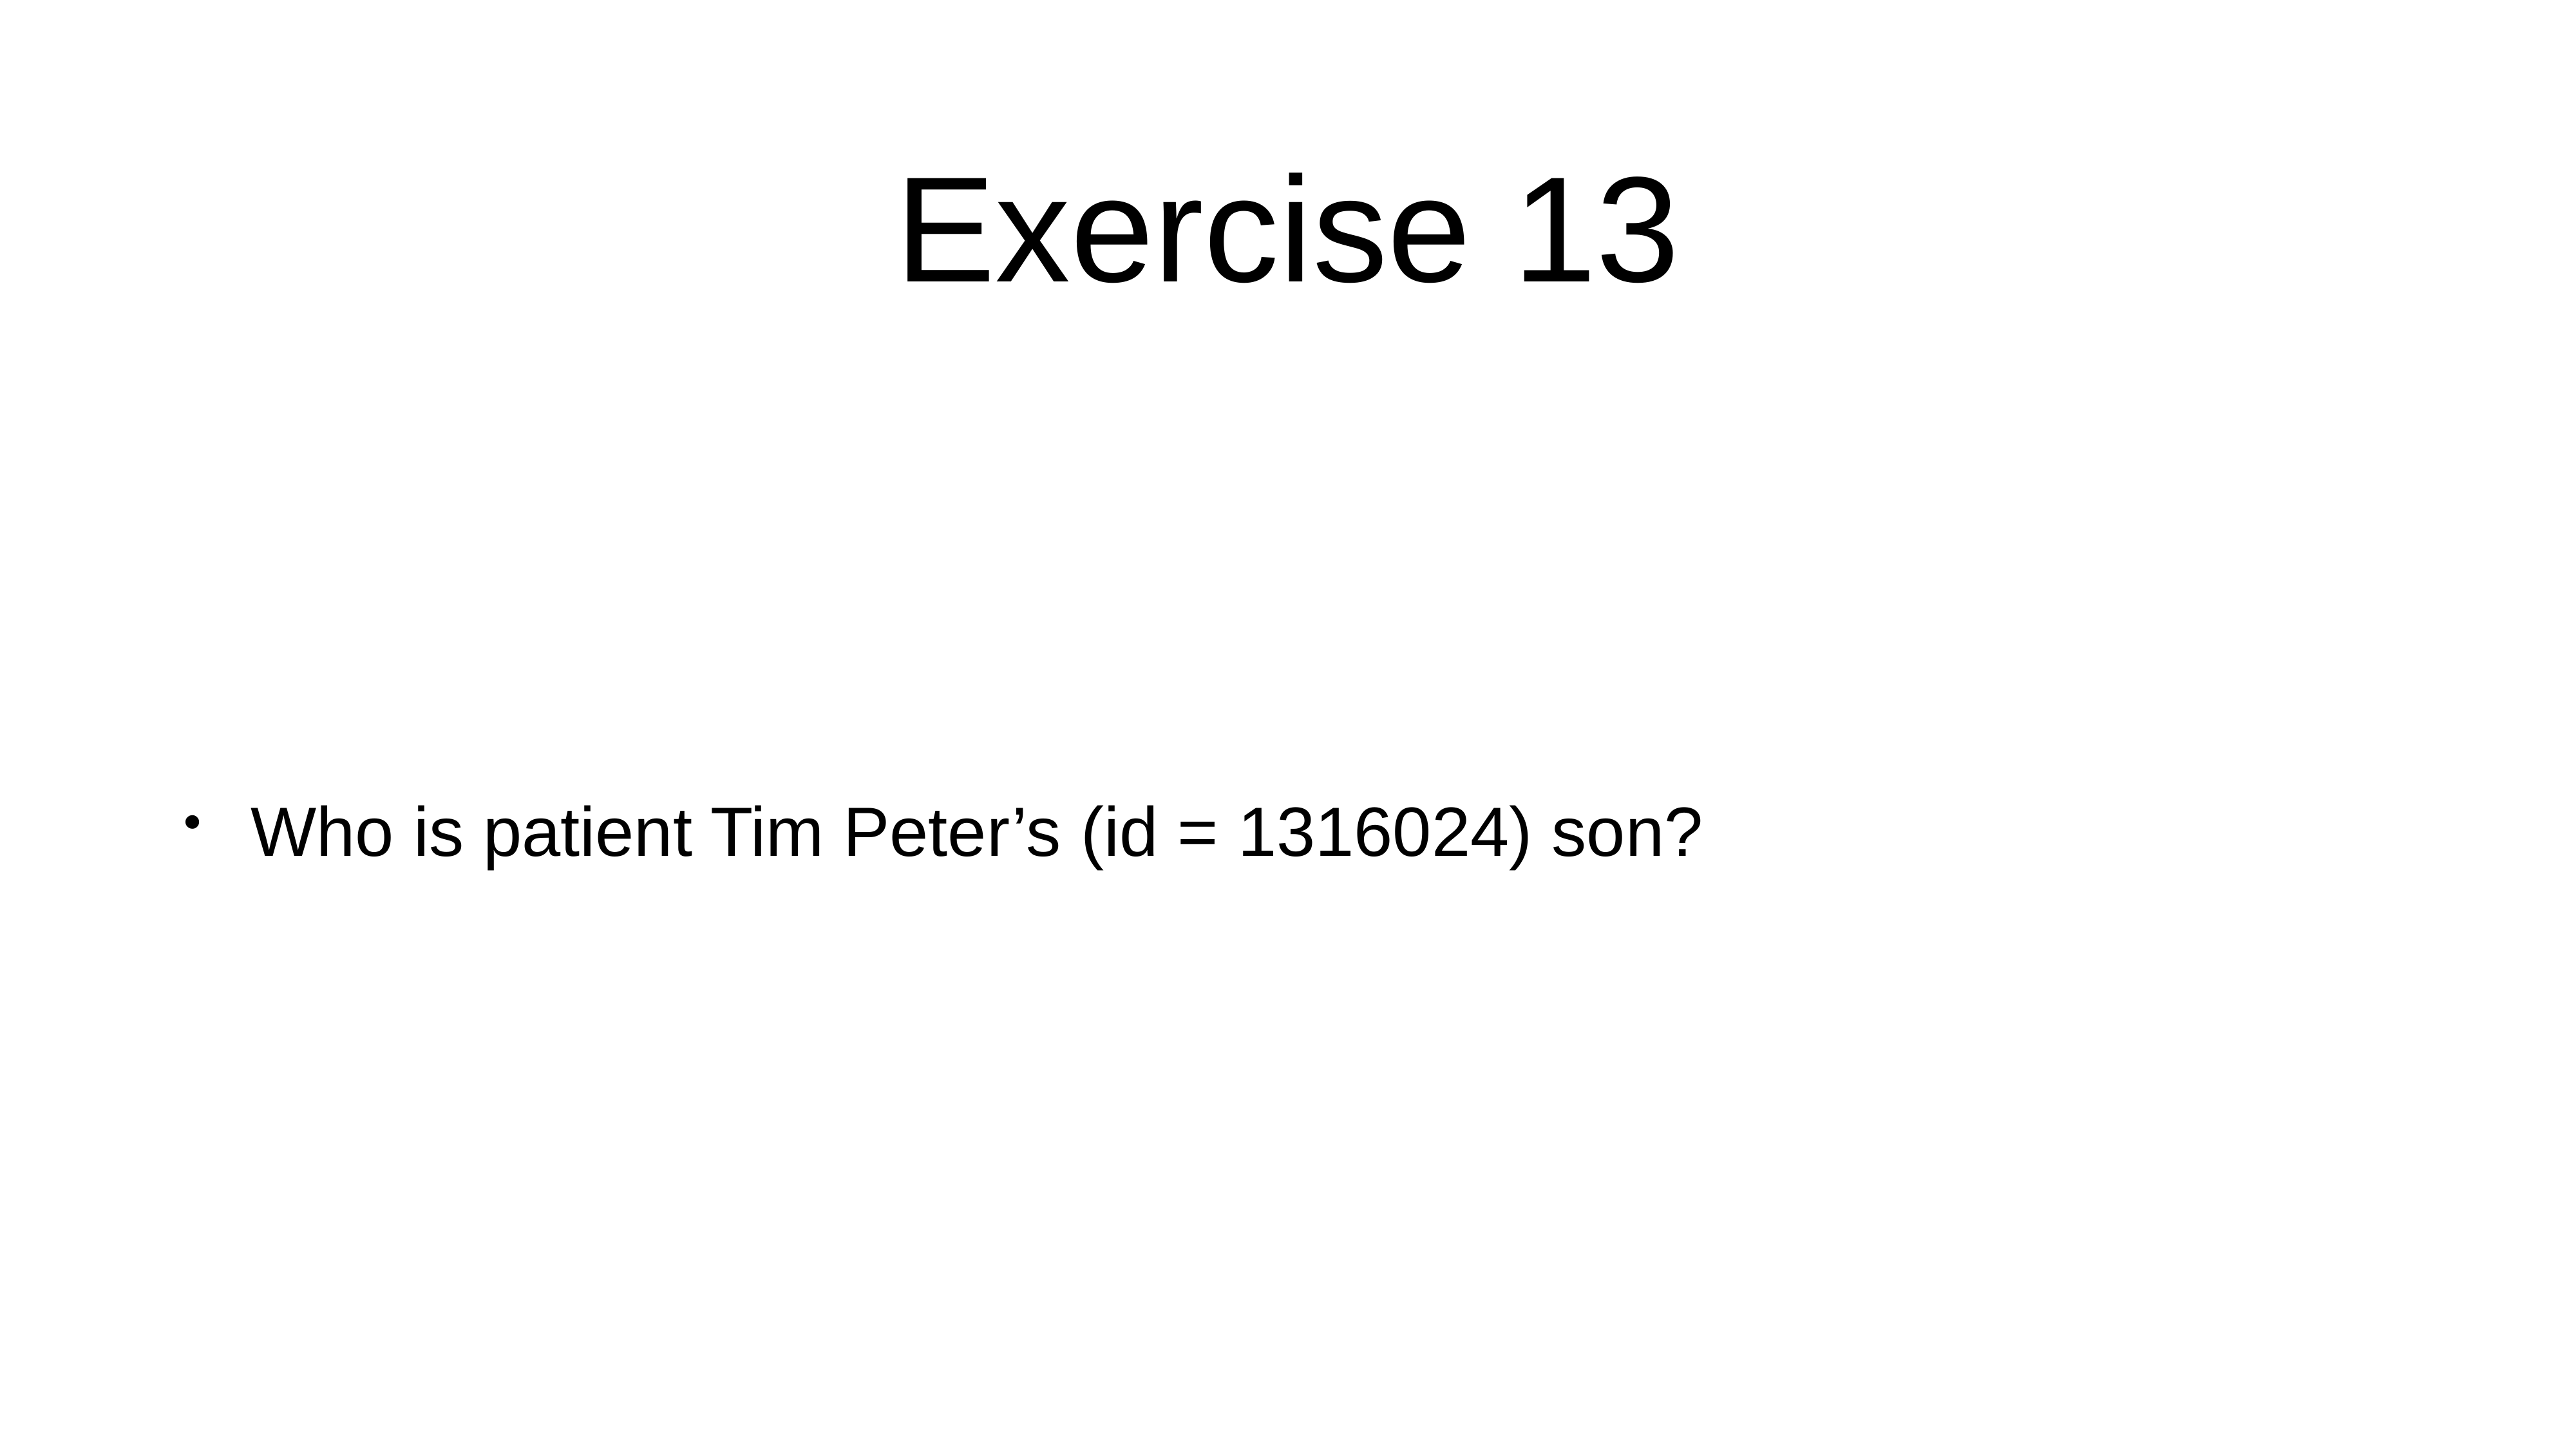

# Exercise 13
Who is patient Tim Peter’s (id = 1316024) son?